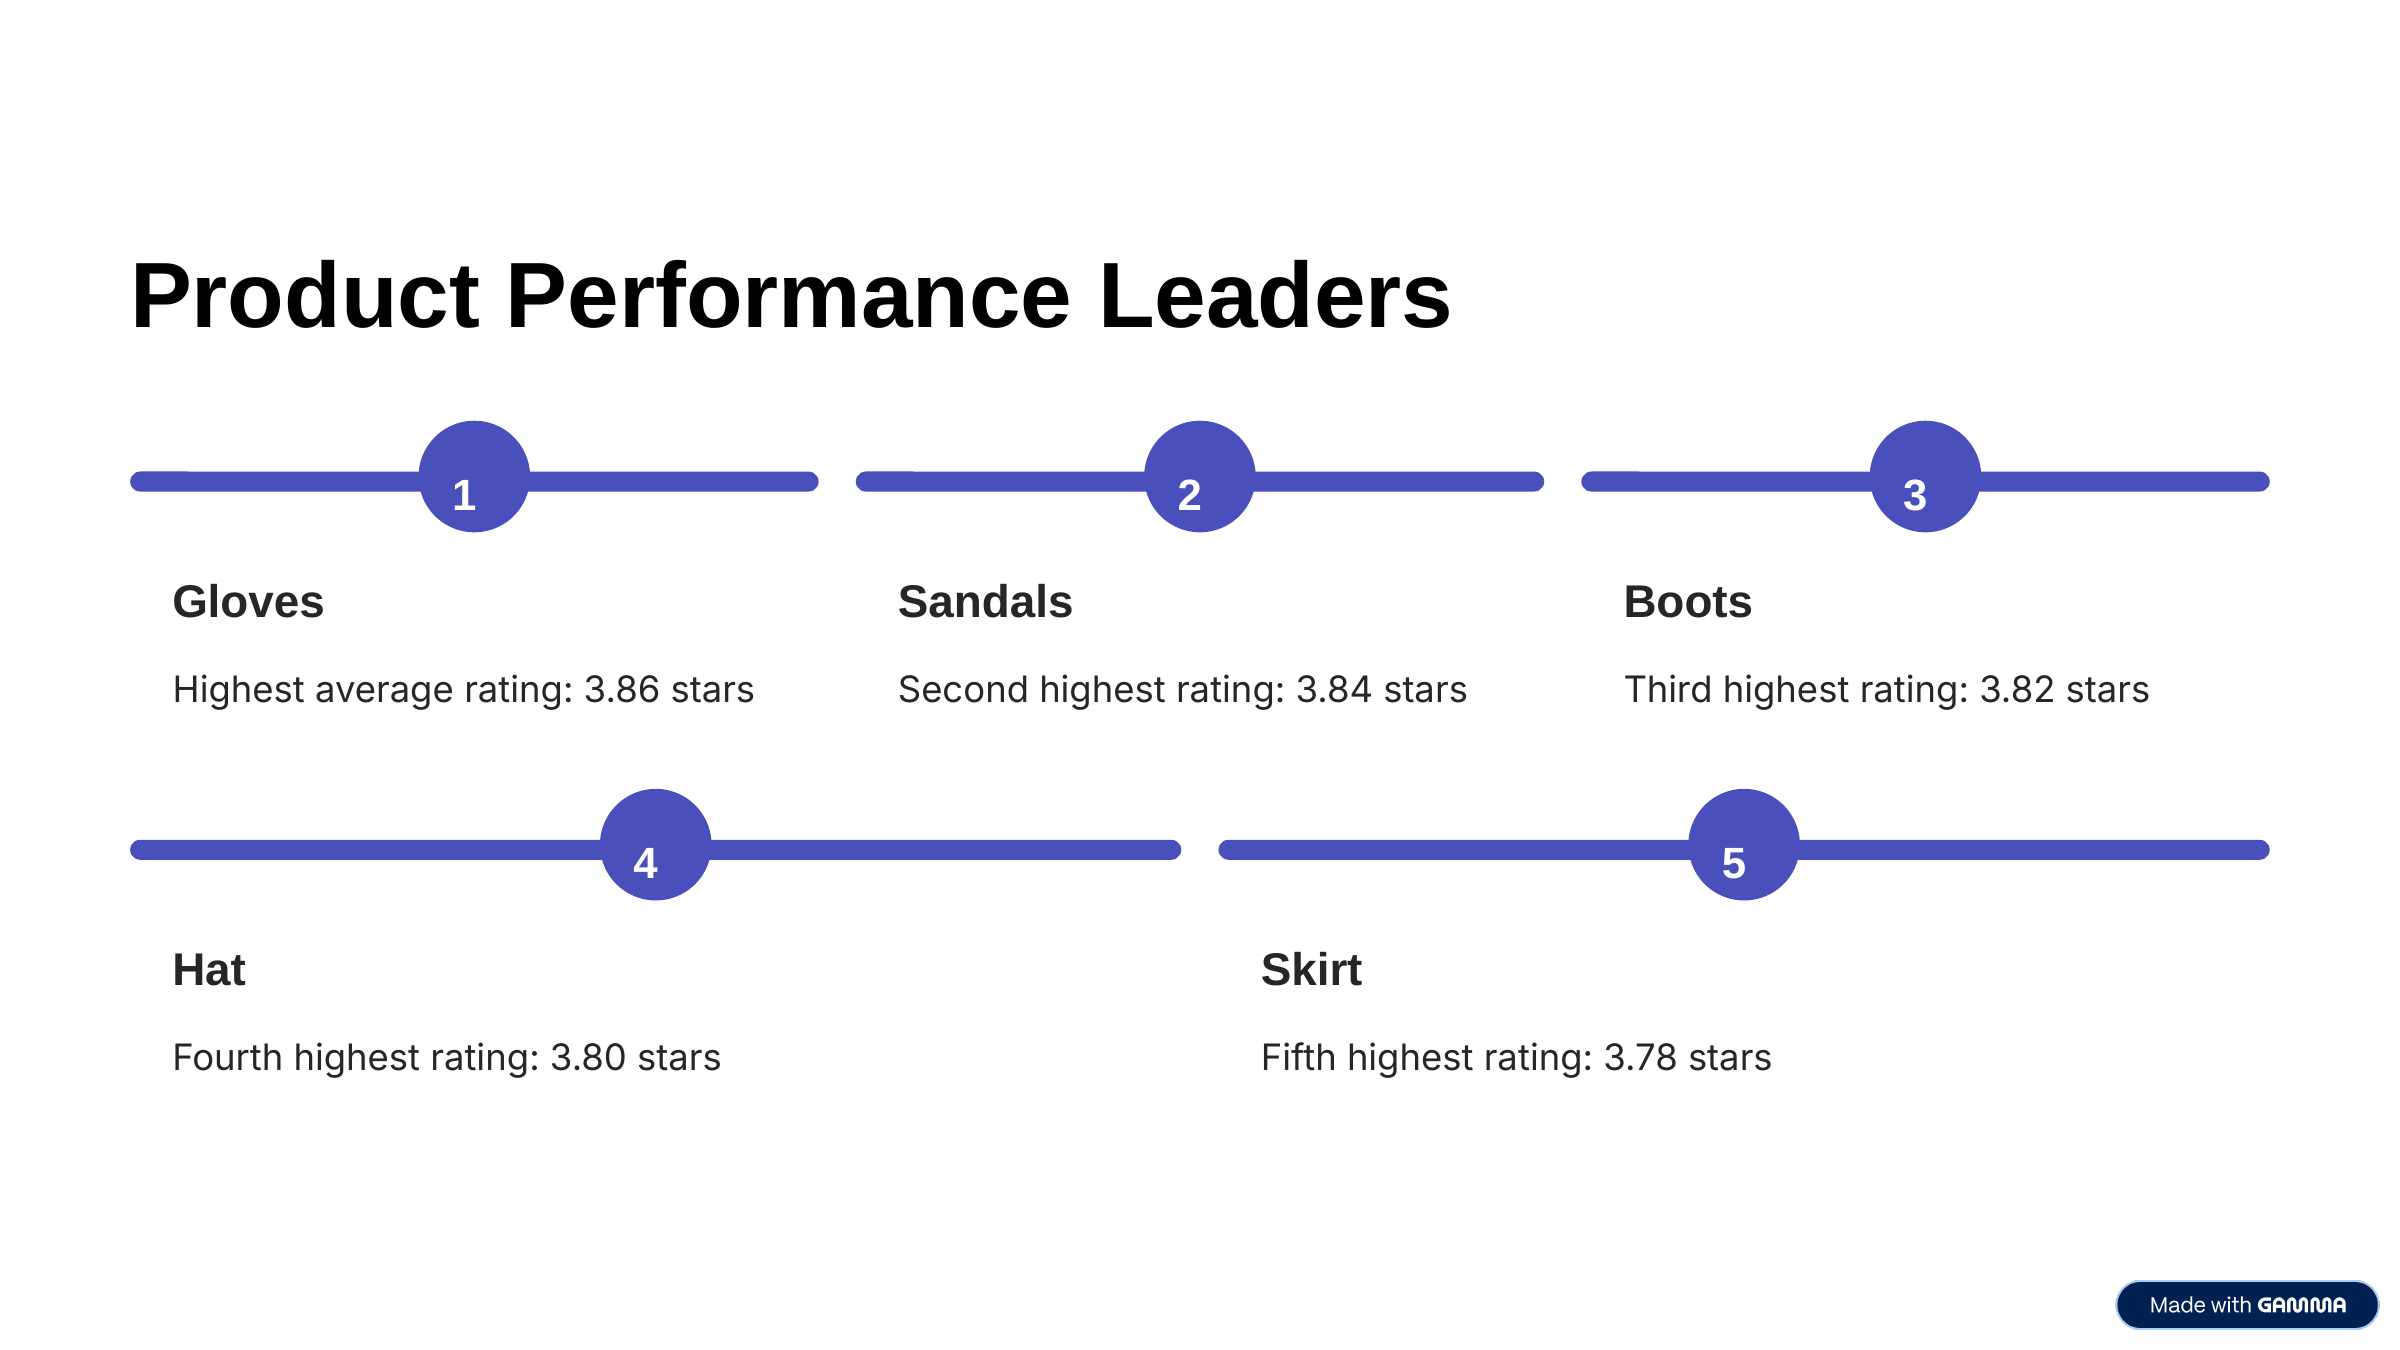

Product Performance Leaders

1
2
3

Gloves
Sandals
Boots
Highest average rating: 3.86 stars
Second highest rating: 3.84 stars
Third highest rating: 3.82 stars

4
5

Hat
Skirt
Fourth highest rating: 3.80 stars
Fifth highest rating: 3.78 stars